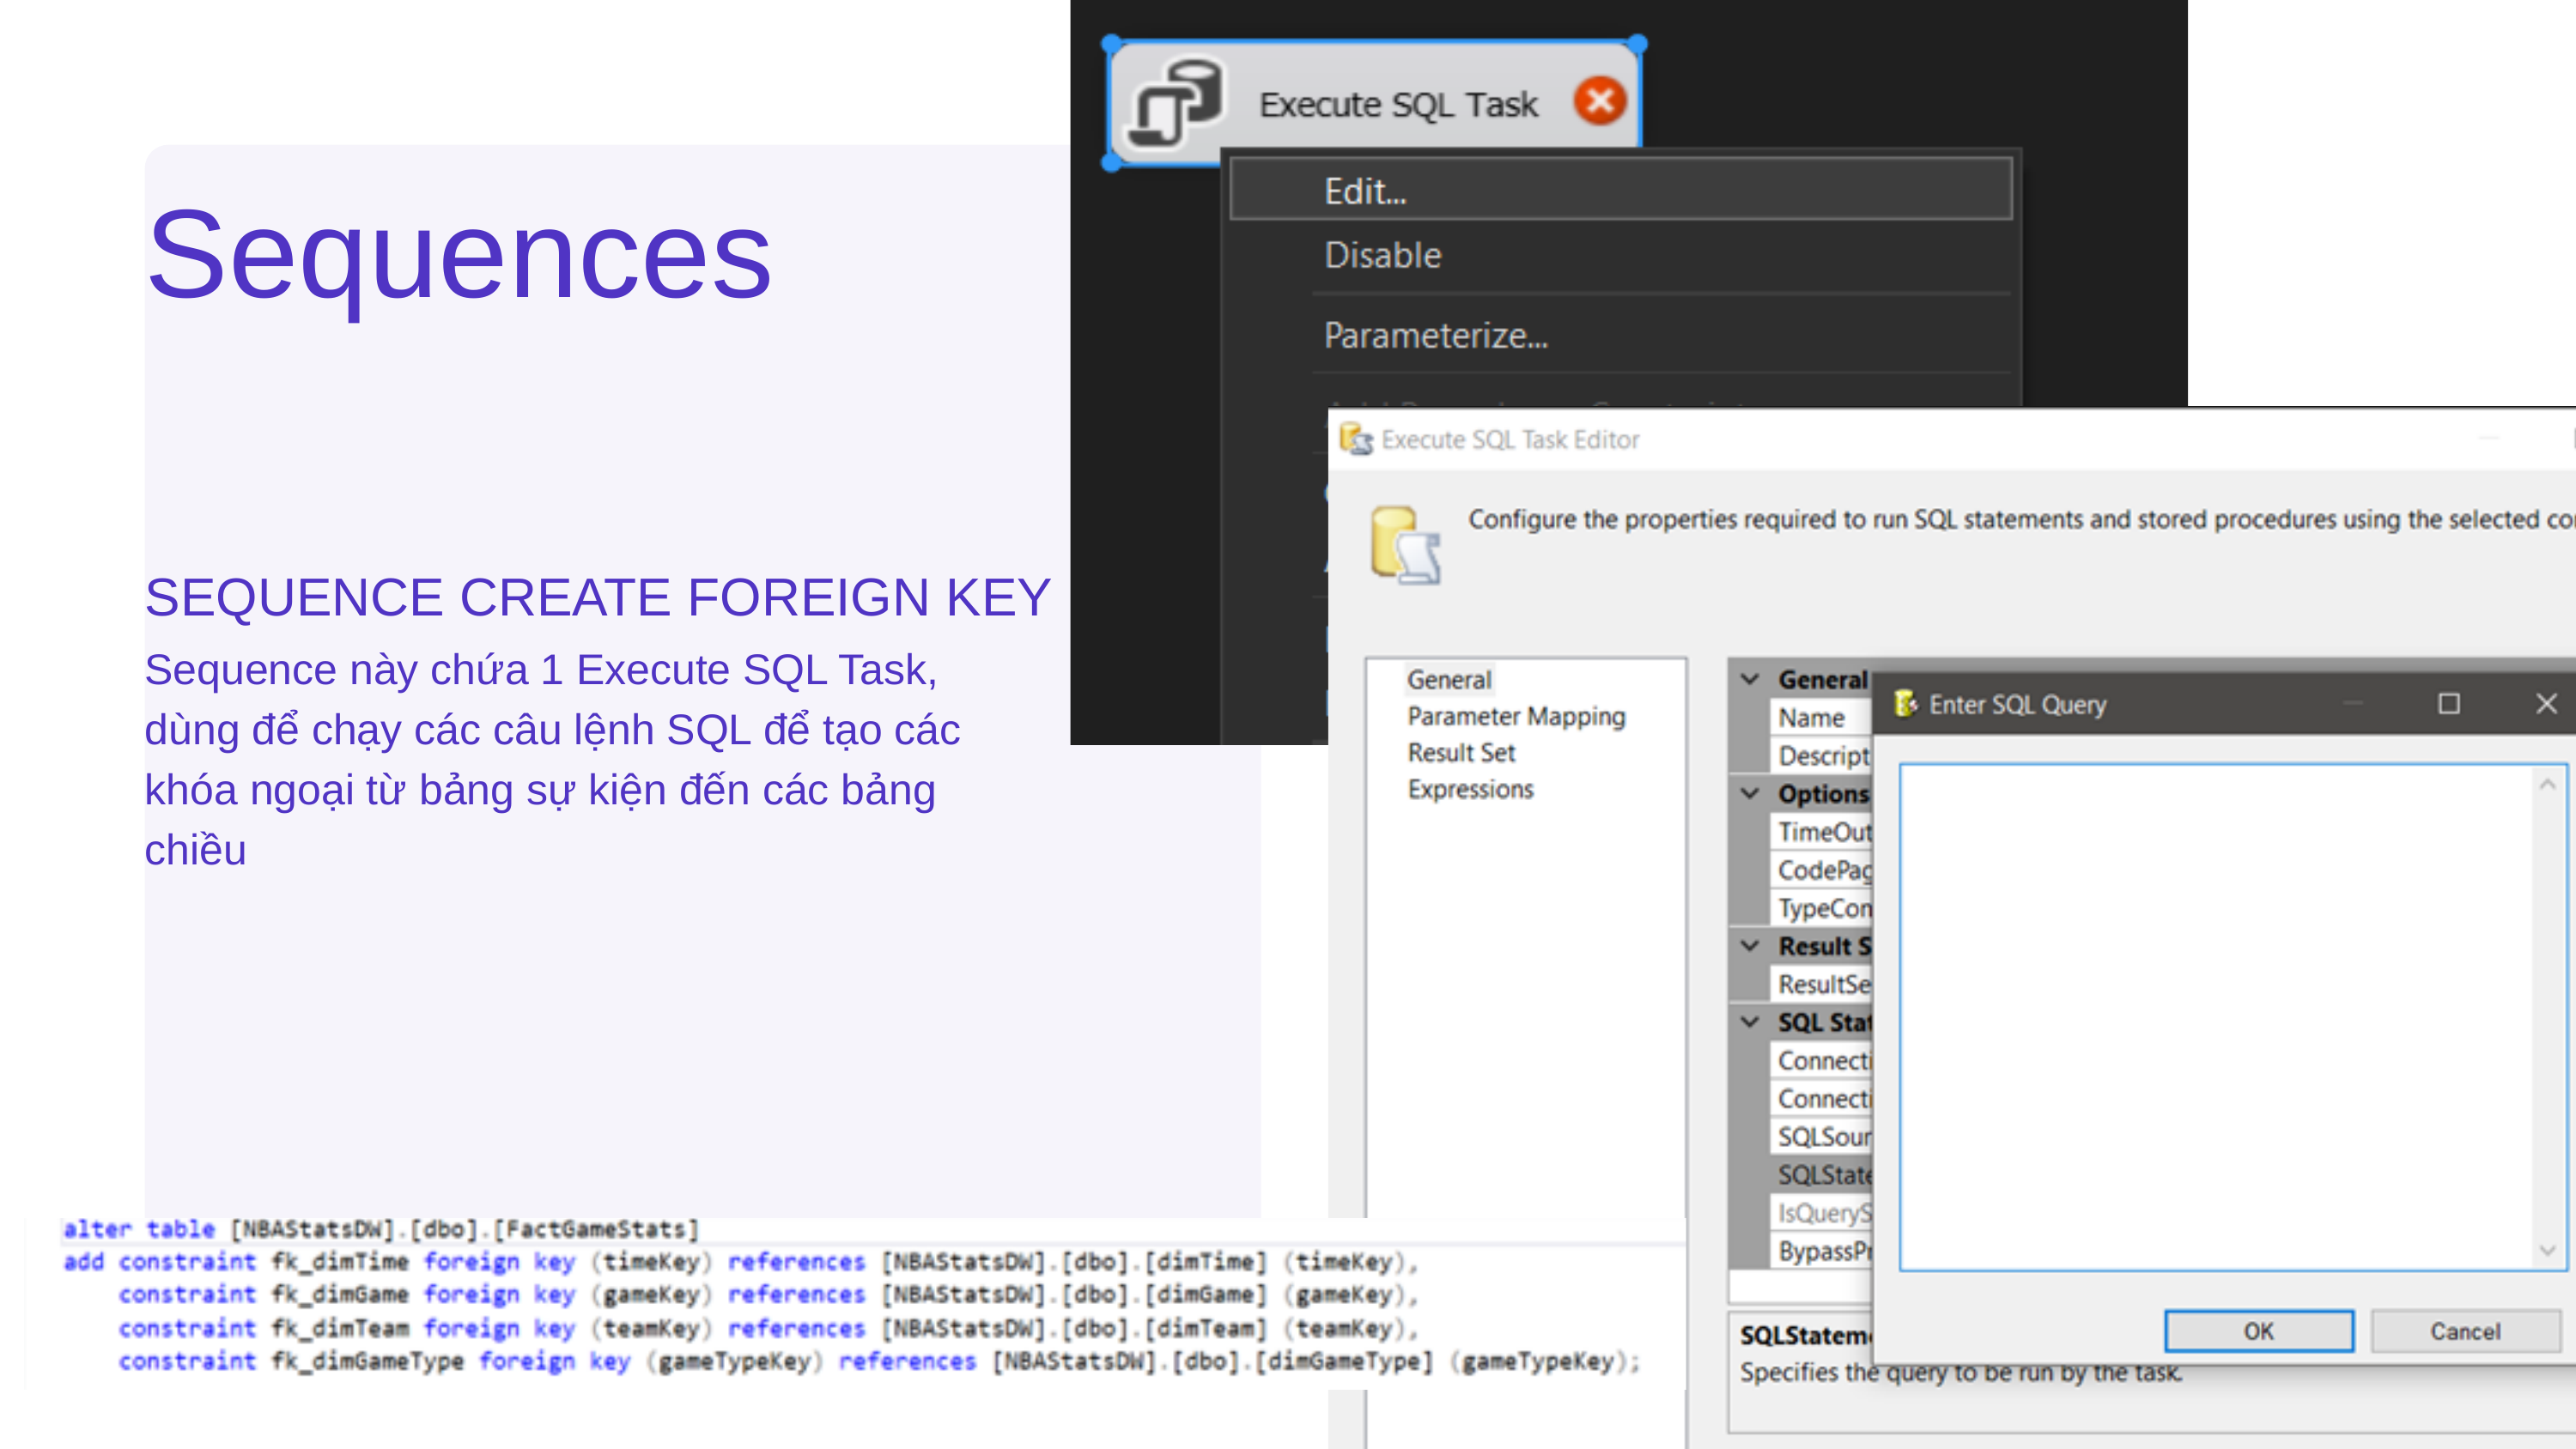

Sequences

SEQUENCE CREATE FOREIGN KEY
Sequence này chứa 1 Execute SQL Task, dùng để chạy các câu lệnh SQL để tạo các khóa ngoại từ bảng sự kiện đến các bảng chiều